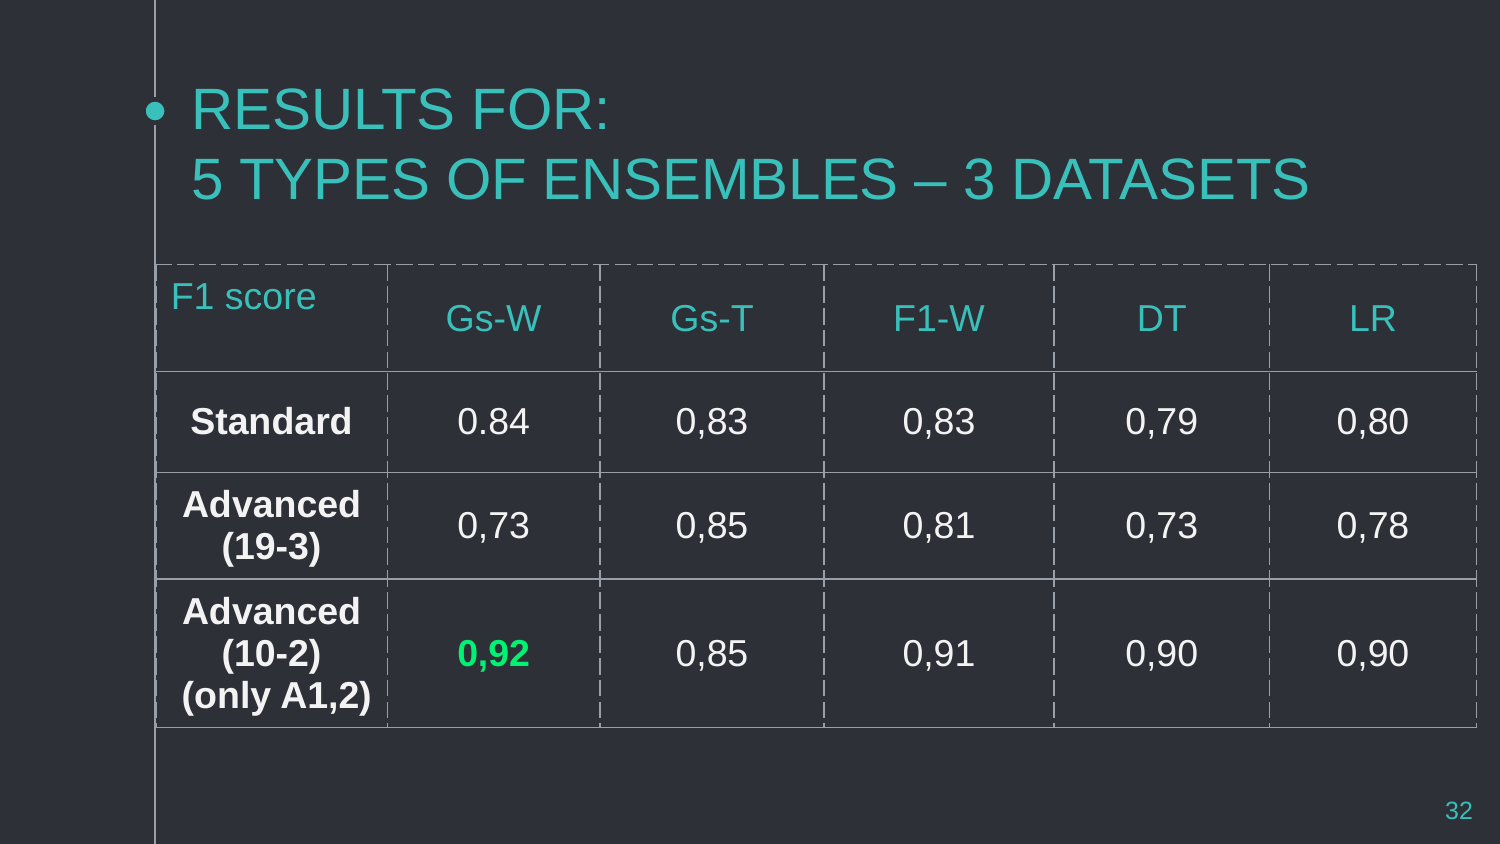

# RESULTS FOR:  5 TYPES OF ENSEMBLES – 3 DATASETS
| F1 score | Gs-W | Gs-T | F1-W | DT | LR |
| --- | --- | --- | --- | --- | --- |
| Standard | 0.84 | 0,83 | 0,83 | 0,79 | 0,80 |
| Advanced (19-3) | 0,73 | 0,85 | 0,81 | 0,73 | 0,78 |
| Advanced (10-2)  (only A1,2) | 0,92 | 0,85 | 0,91 | 0,90 | 0,90 |
32